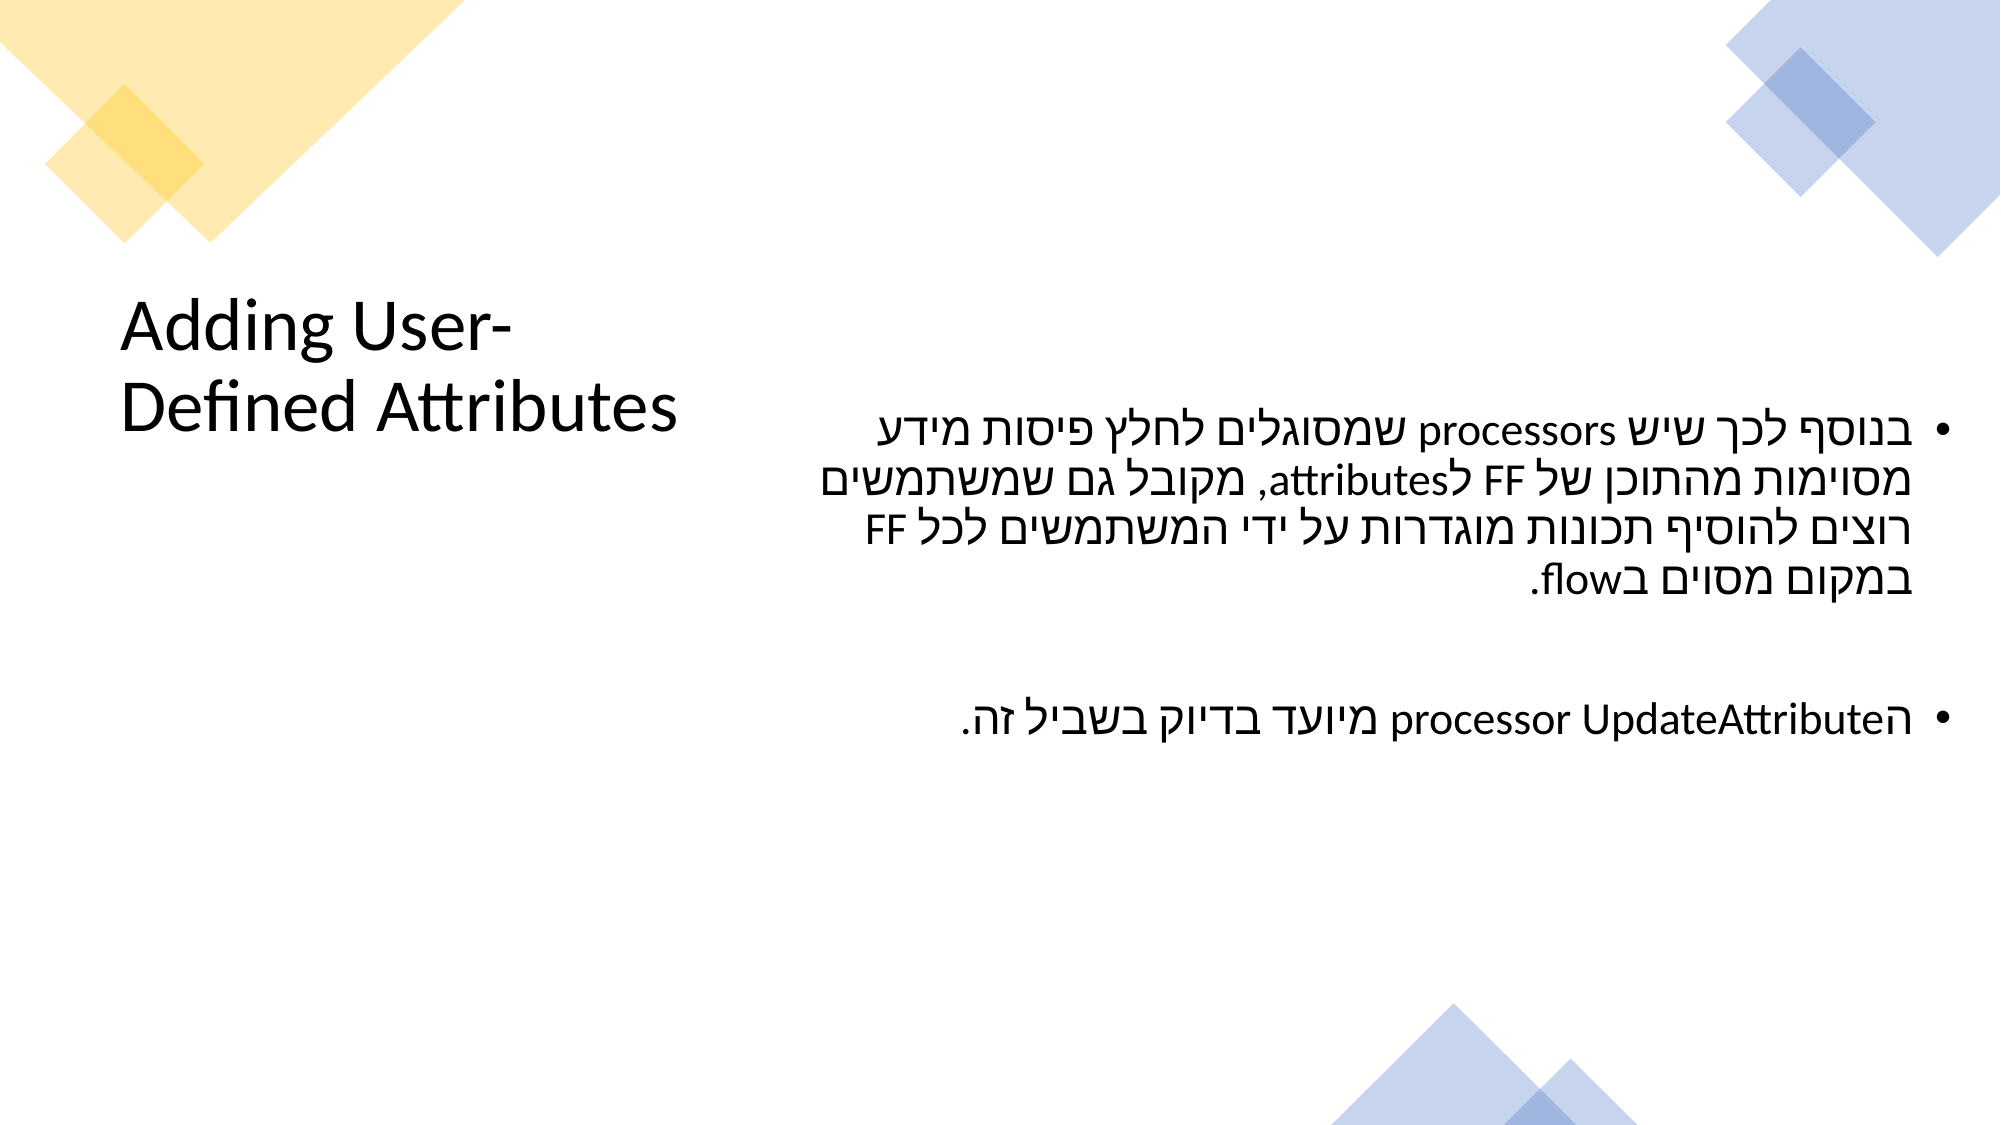

# Adding User-Defined Attributes
בנוסף לכך שיש processors שמסוגלים לחלץ פיסות מידע מסוימות מהתוכן של FF לattributes, מקובל גם שמשתמשים רוצים להוסיף תכונות מוגדרות על ידי המשתמשים לכל FF במקום מסוים בflow.

הprocessor UpdateAttribute מיועד בדיוק בשביל זה.